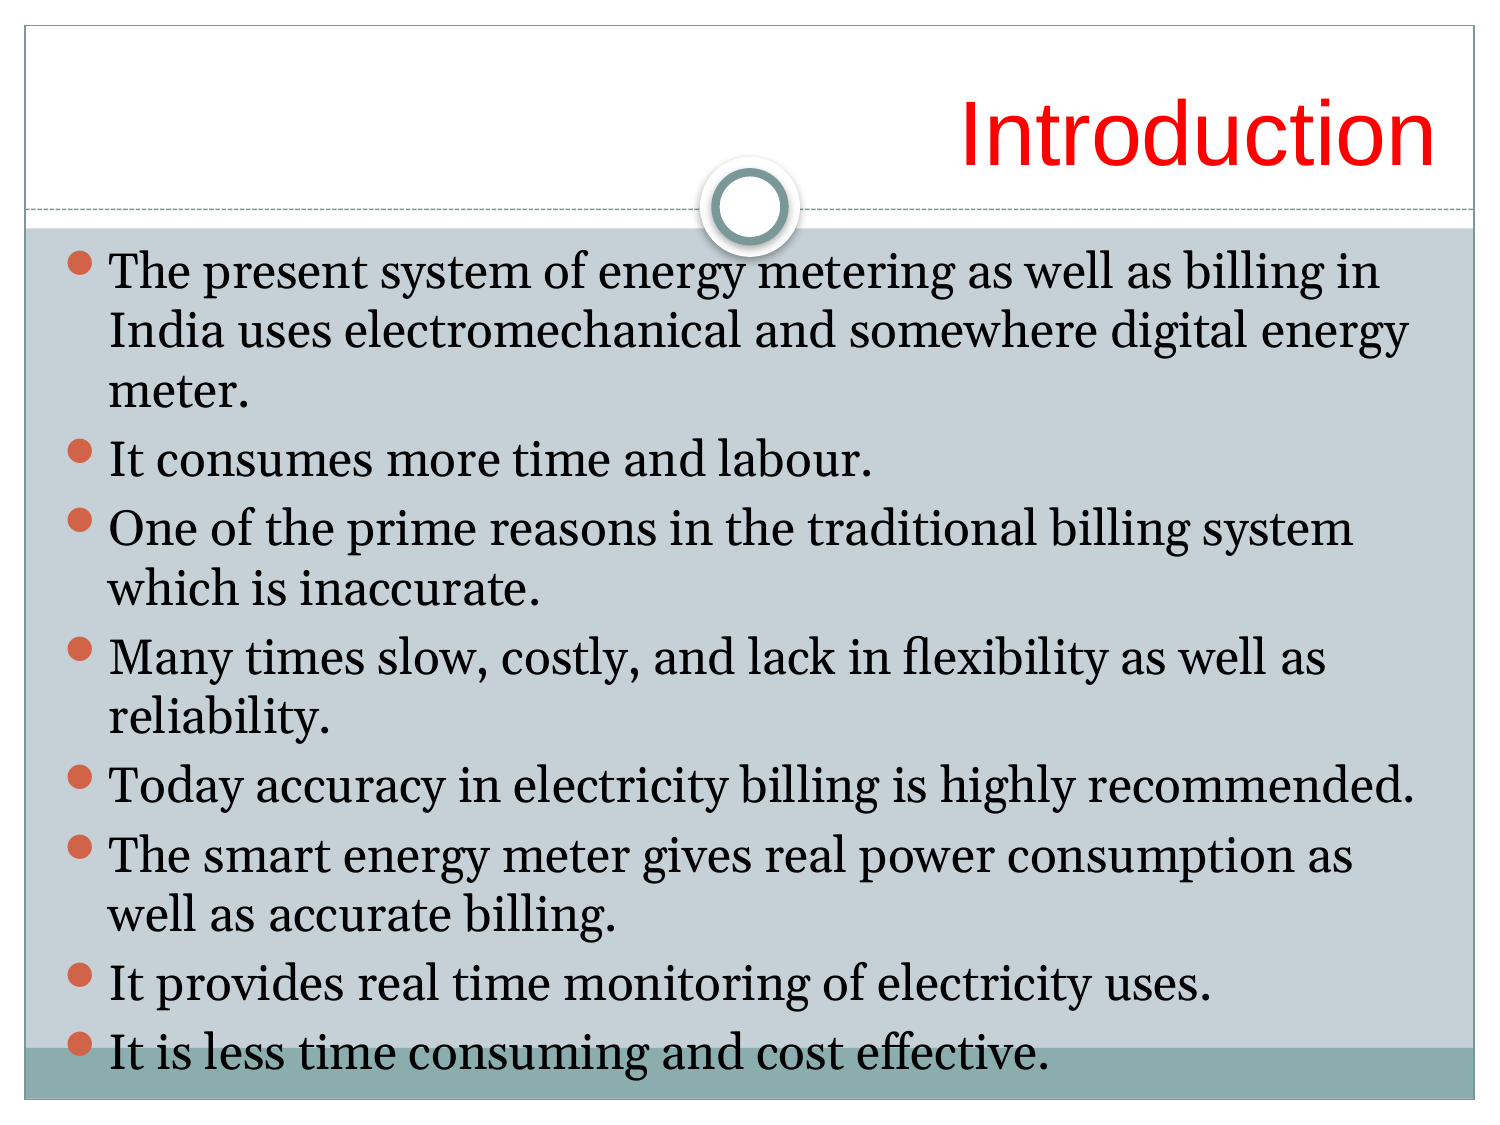

# Introduction
The present system of energy metering as well as billing in India uses electromechanical and somewhere digital energy meter.
It consumes more time and labour.
One of the prime reasons in the traditional billing system which is inaccurate.
Many times slow, costly, and lack in flexibility as well as reliability.
Today accuracy in electricity billing is highly recommended.
The smart energy meter gives real power consumption as well as accurate billing.
It provides real time monitoring of electricity uses.
It is less time consuming and cost effective.